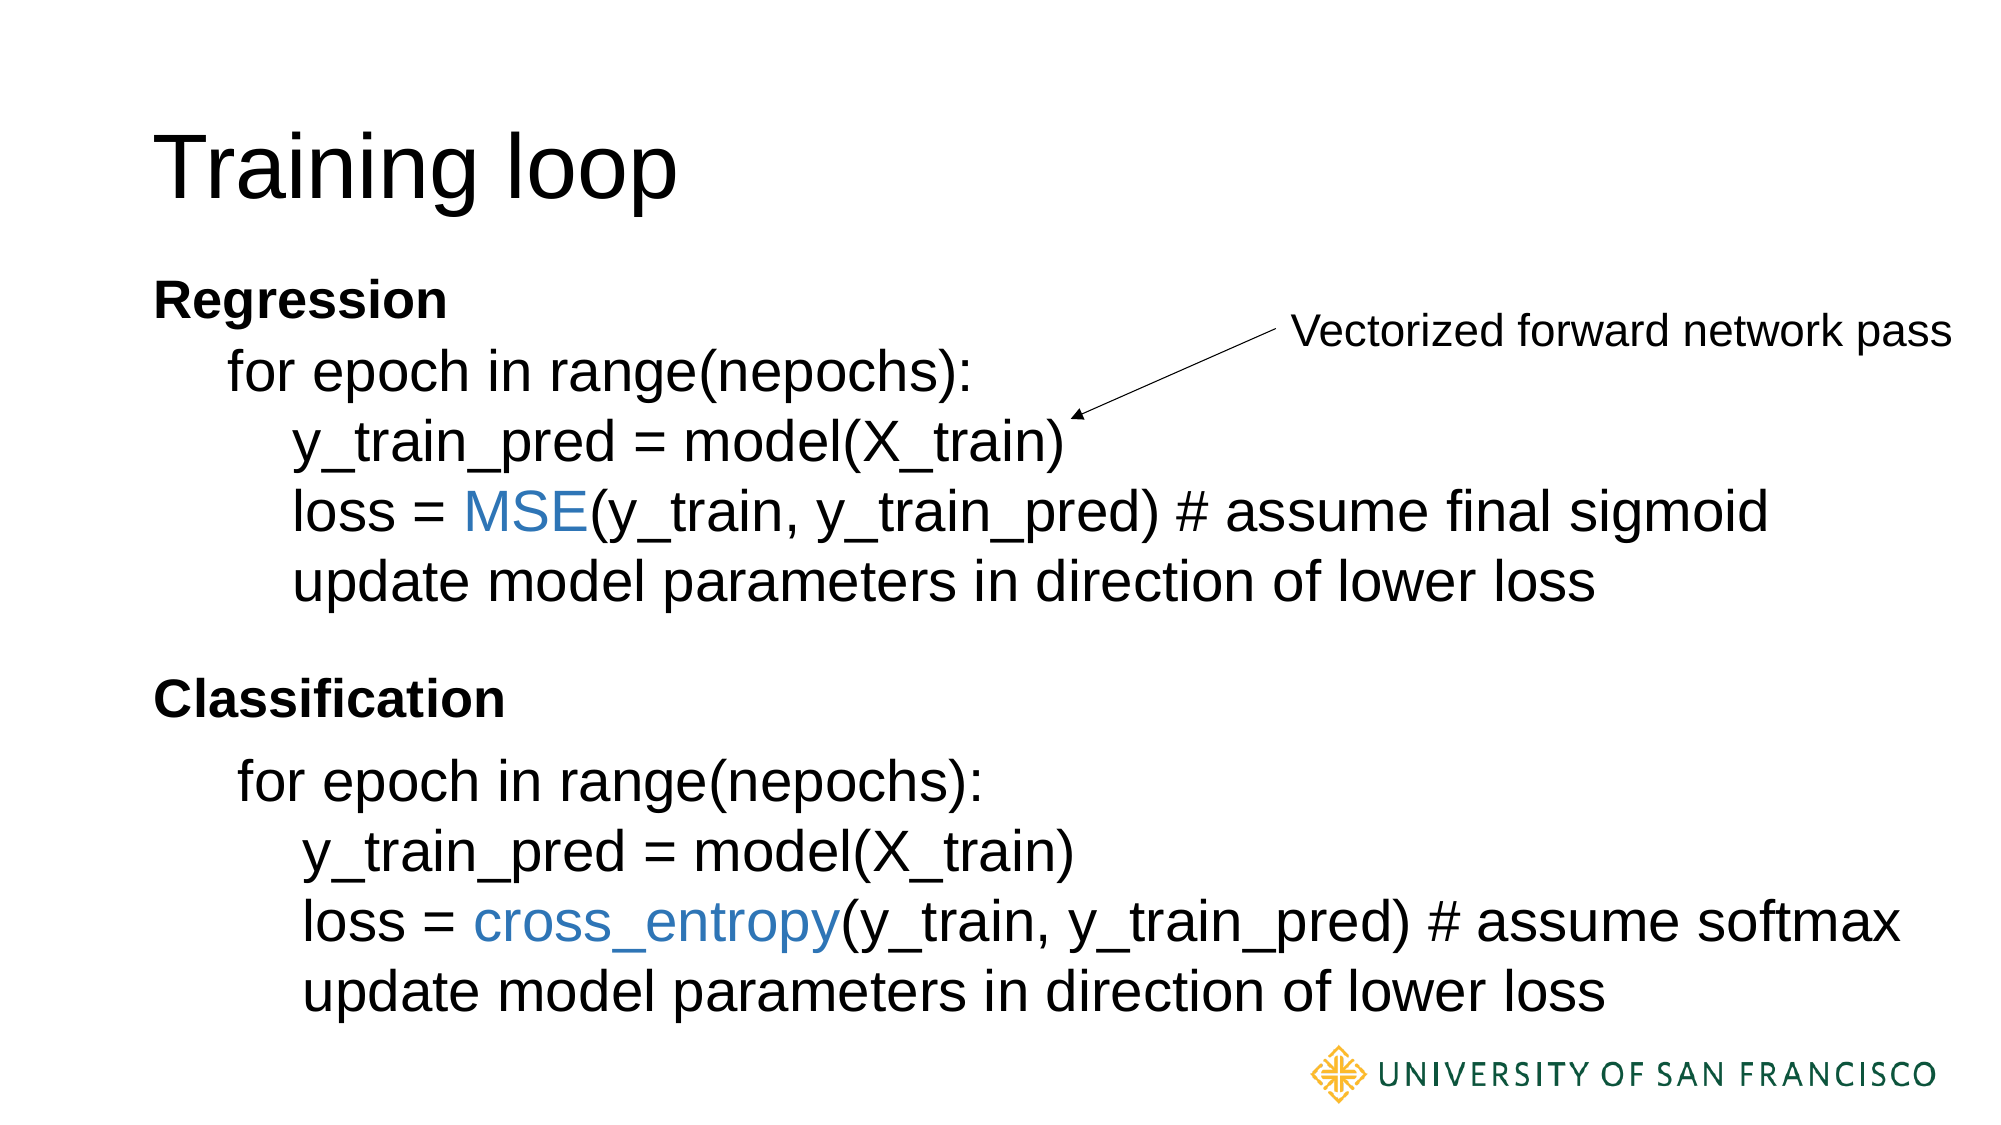

# Training loop
Regression
Vectorized forward network pass
for epoch in range(nepochs):
    y_train_pred = model(X_train)
    loss = MSE(y_train, y_train_pred) # assume final sigmoid
    update model parameters in direction of lower loss
Classification
for epoch in range(nepochs):
    y_train_pred = model(X_train)
    loss = cross_entropy(y_train, y_train_pred) # assume softmax
    update model parameters in direction of lower loss